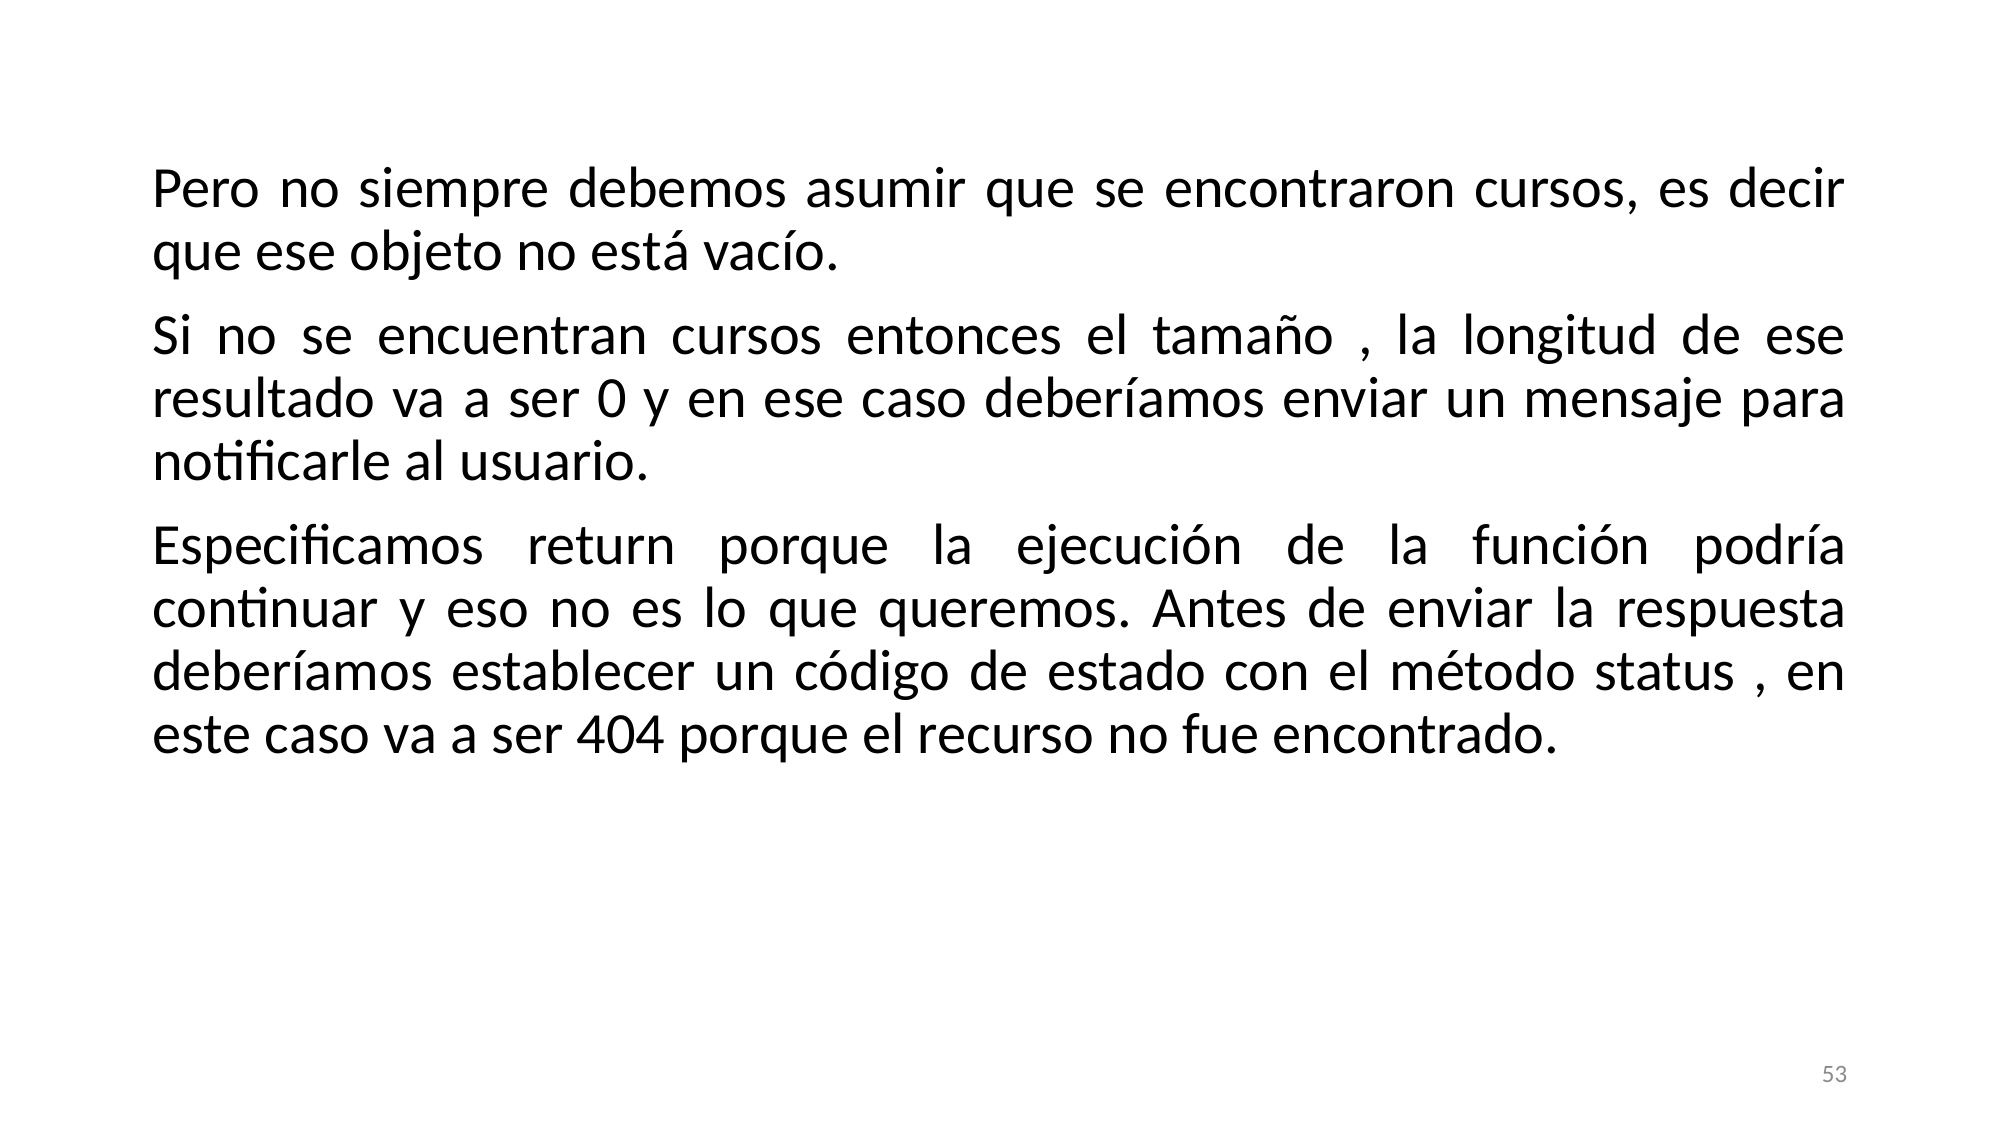

Pero no siempre debemos asumir que se encontraron cursos, es decir que ese objeto no está vacío.
Si no se encuentran cursos entonces el tamaño , la longitud de ese resultado va a ser 0 y en ese caso deberíamos enviar un mensaje para notificarle al usuario.
Especificamos return porque la ejecución de la función podría continuar y eso no es lo que queremos. Antes de enviar la respuesta deberíamos establecer un código de estado con el método status , en este caso va a ser 404 porque el recurso no fue encontrado.

53